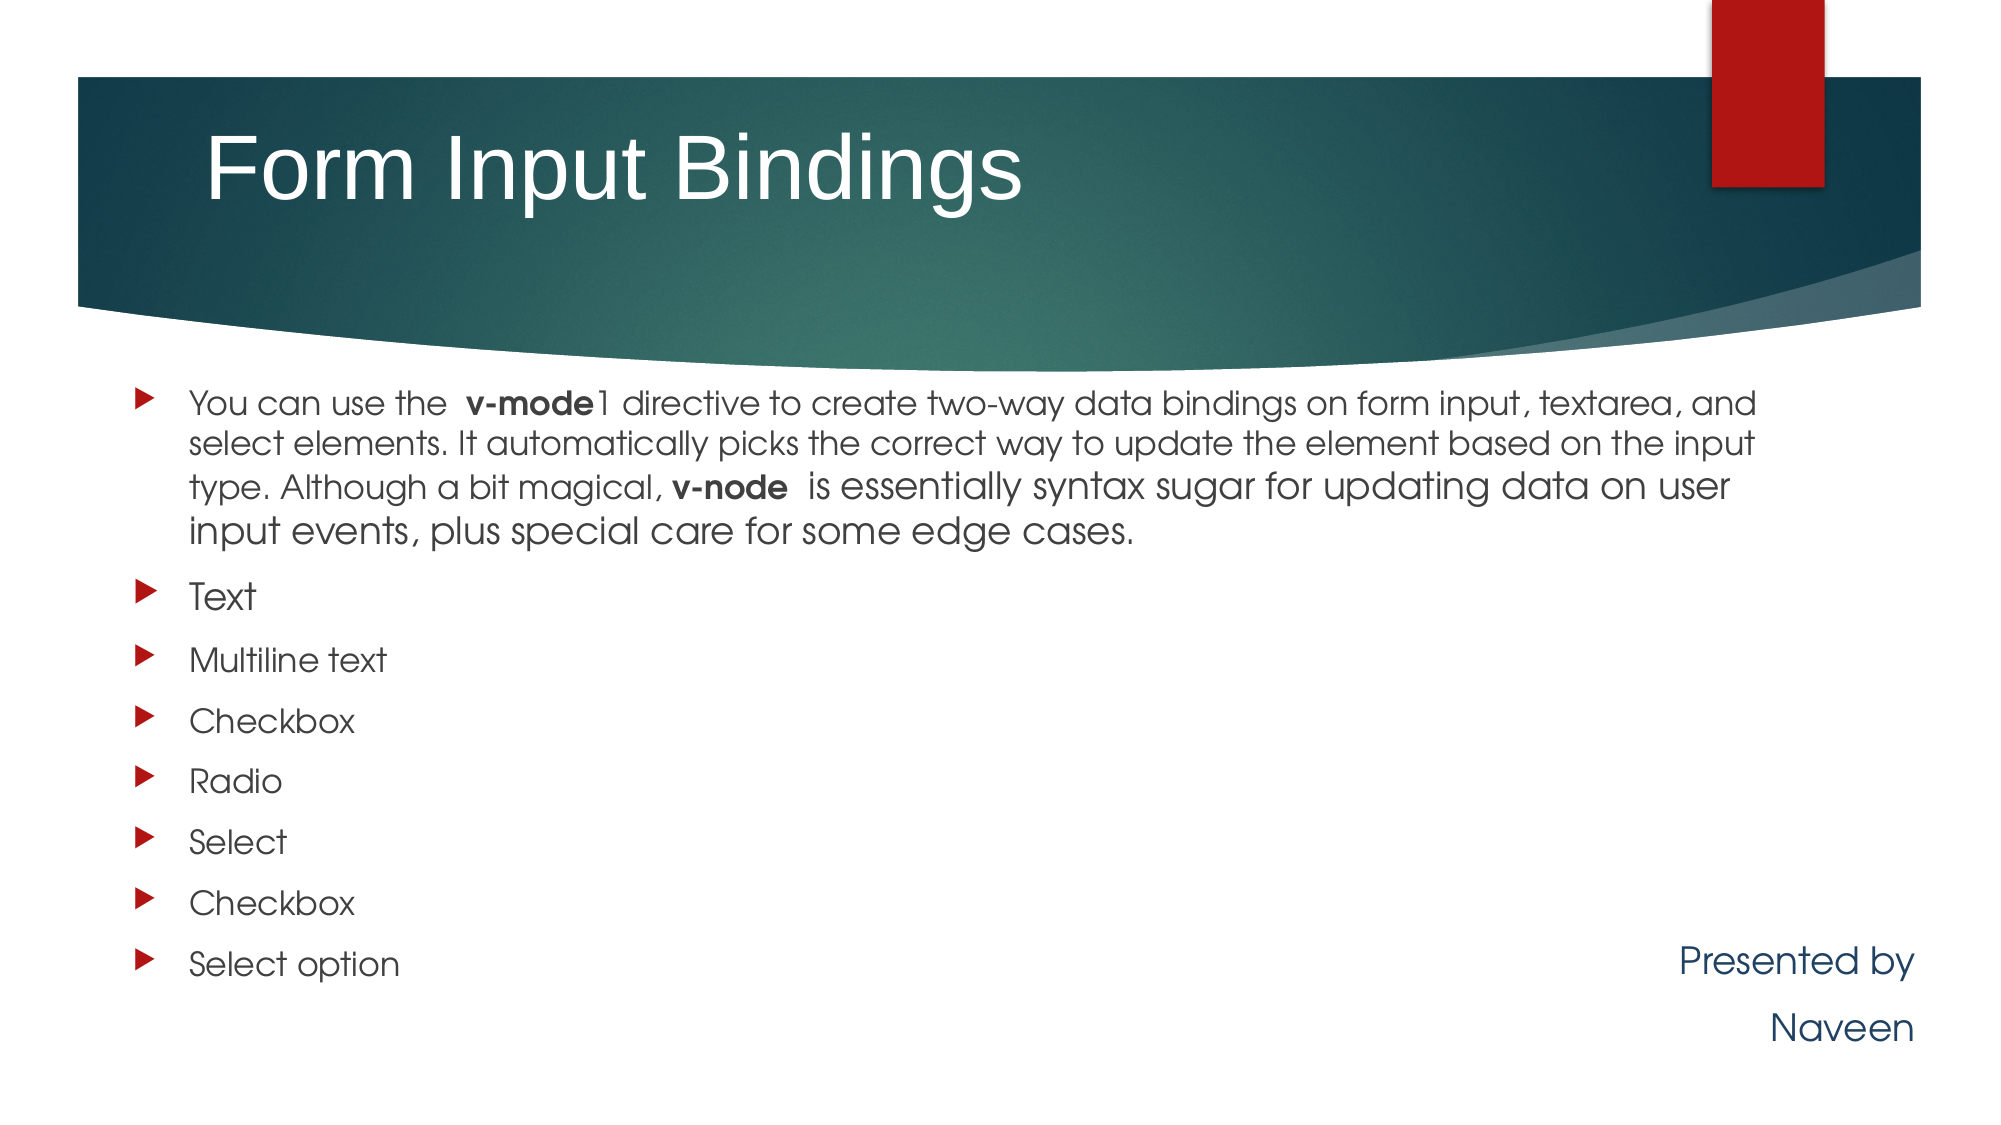

# Form Input Bindings
You can use the  v-mode1 directive to create two-way data bindings on form input, textarea, and select elements. It automatically picks the correct way to update the element based on the input type. Although a bit magical, v-node  is essentially syntax sugar for updating data on user input events, plus special care for some edge cases.
Text
Multiline text
Checkbox
Radio
Select
Checkbox
Select option
Presented by

Naveen